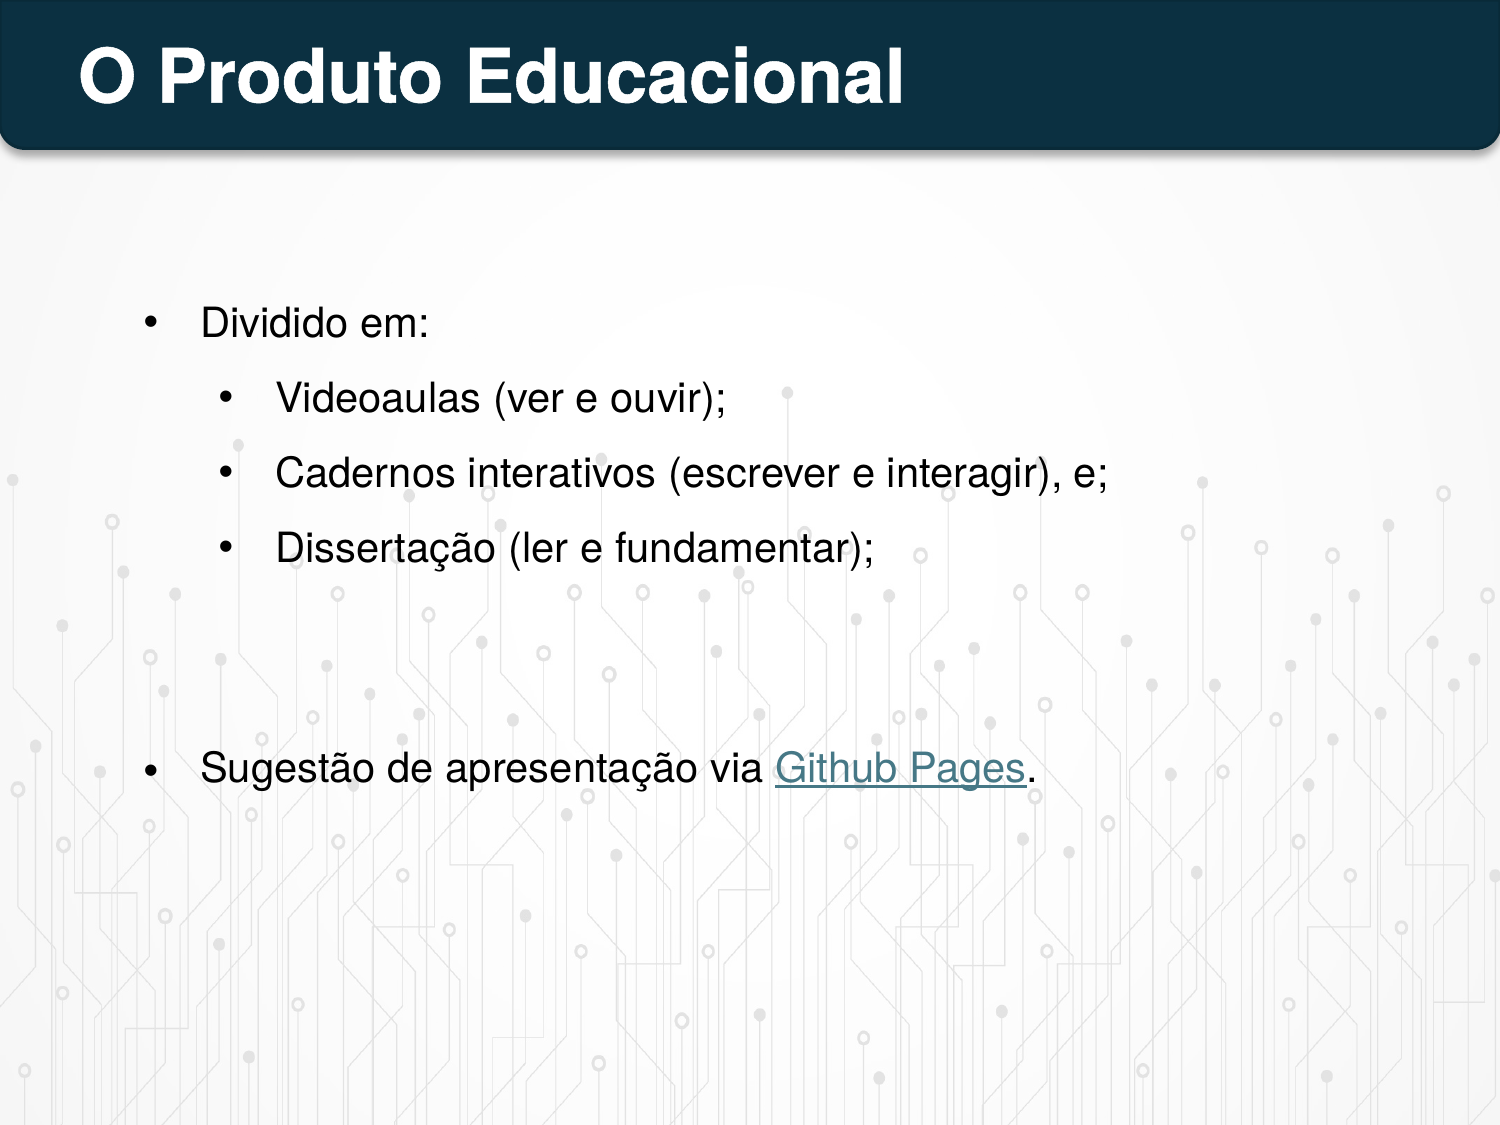

O Produto Educacional
Dividido em:
Videoaulas (ver e ouvir);
Cadernos interativos (escrever e interagir), e;
Dissertação (ler e fundamentar);

Sugestão de apresentação via Github Pages.